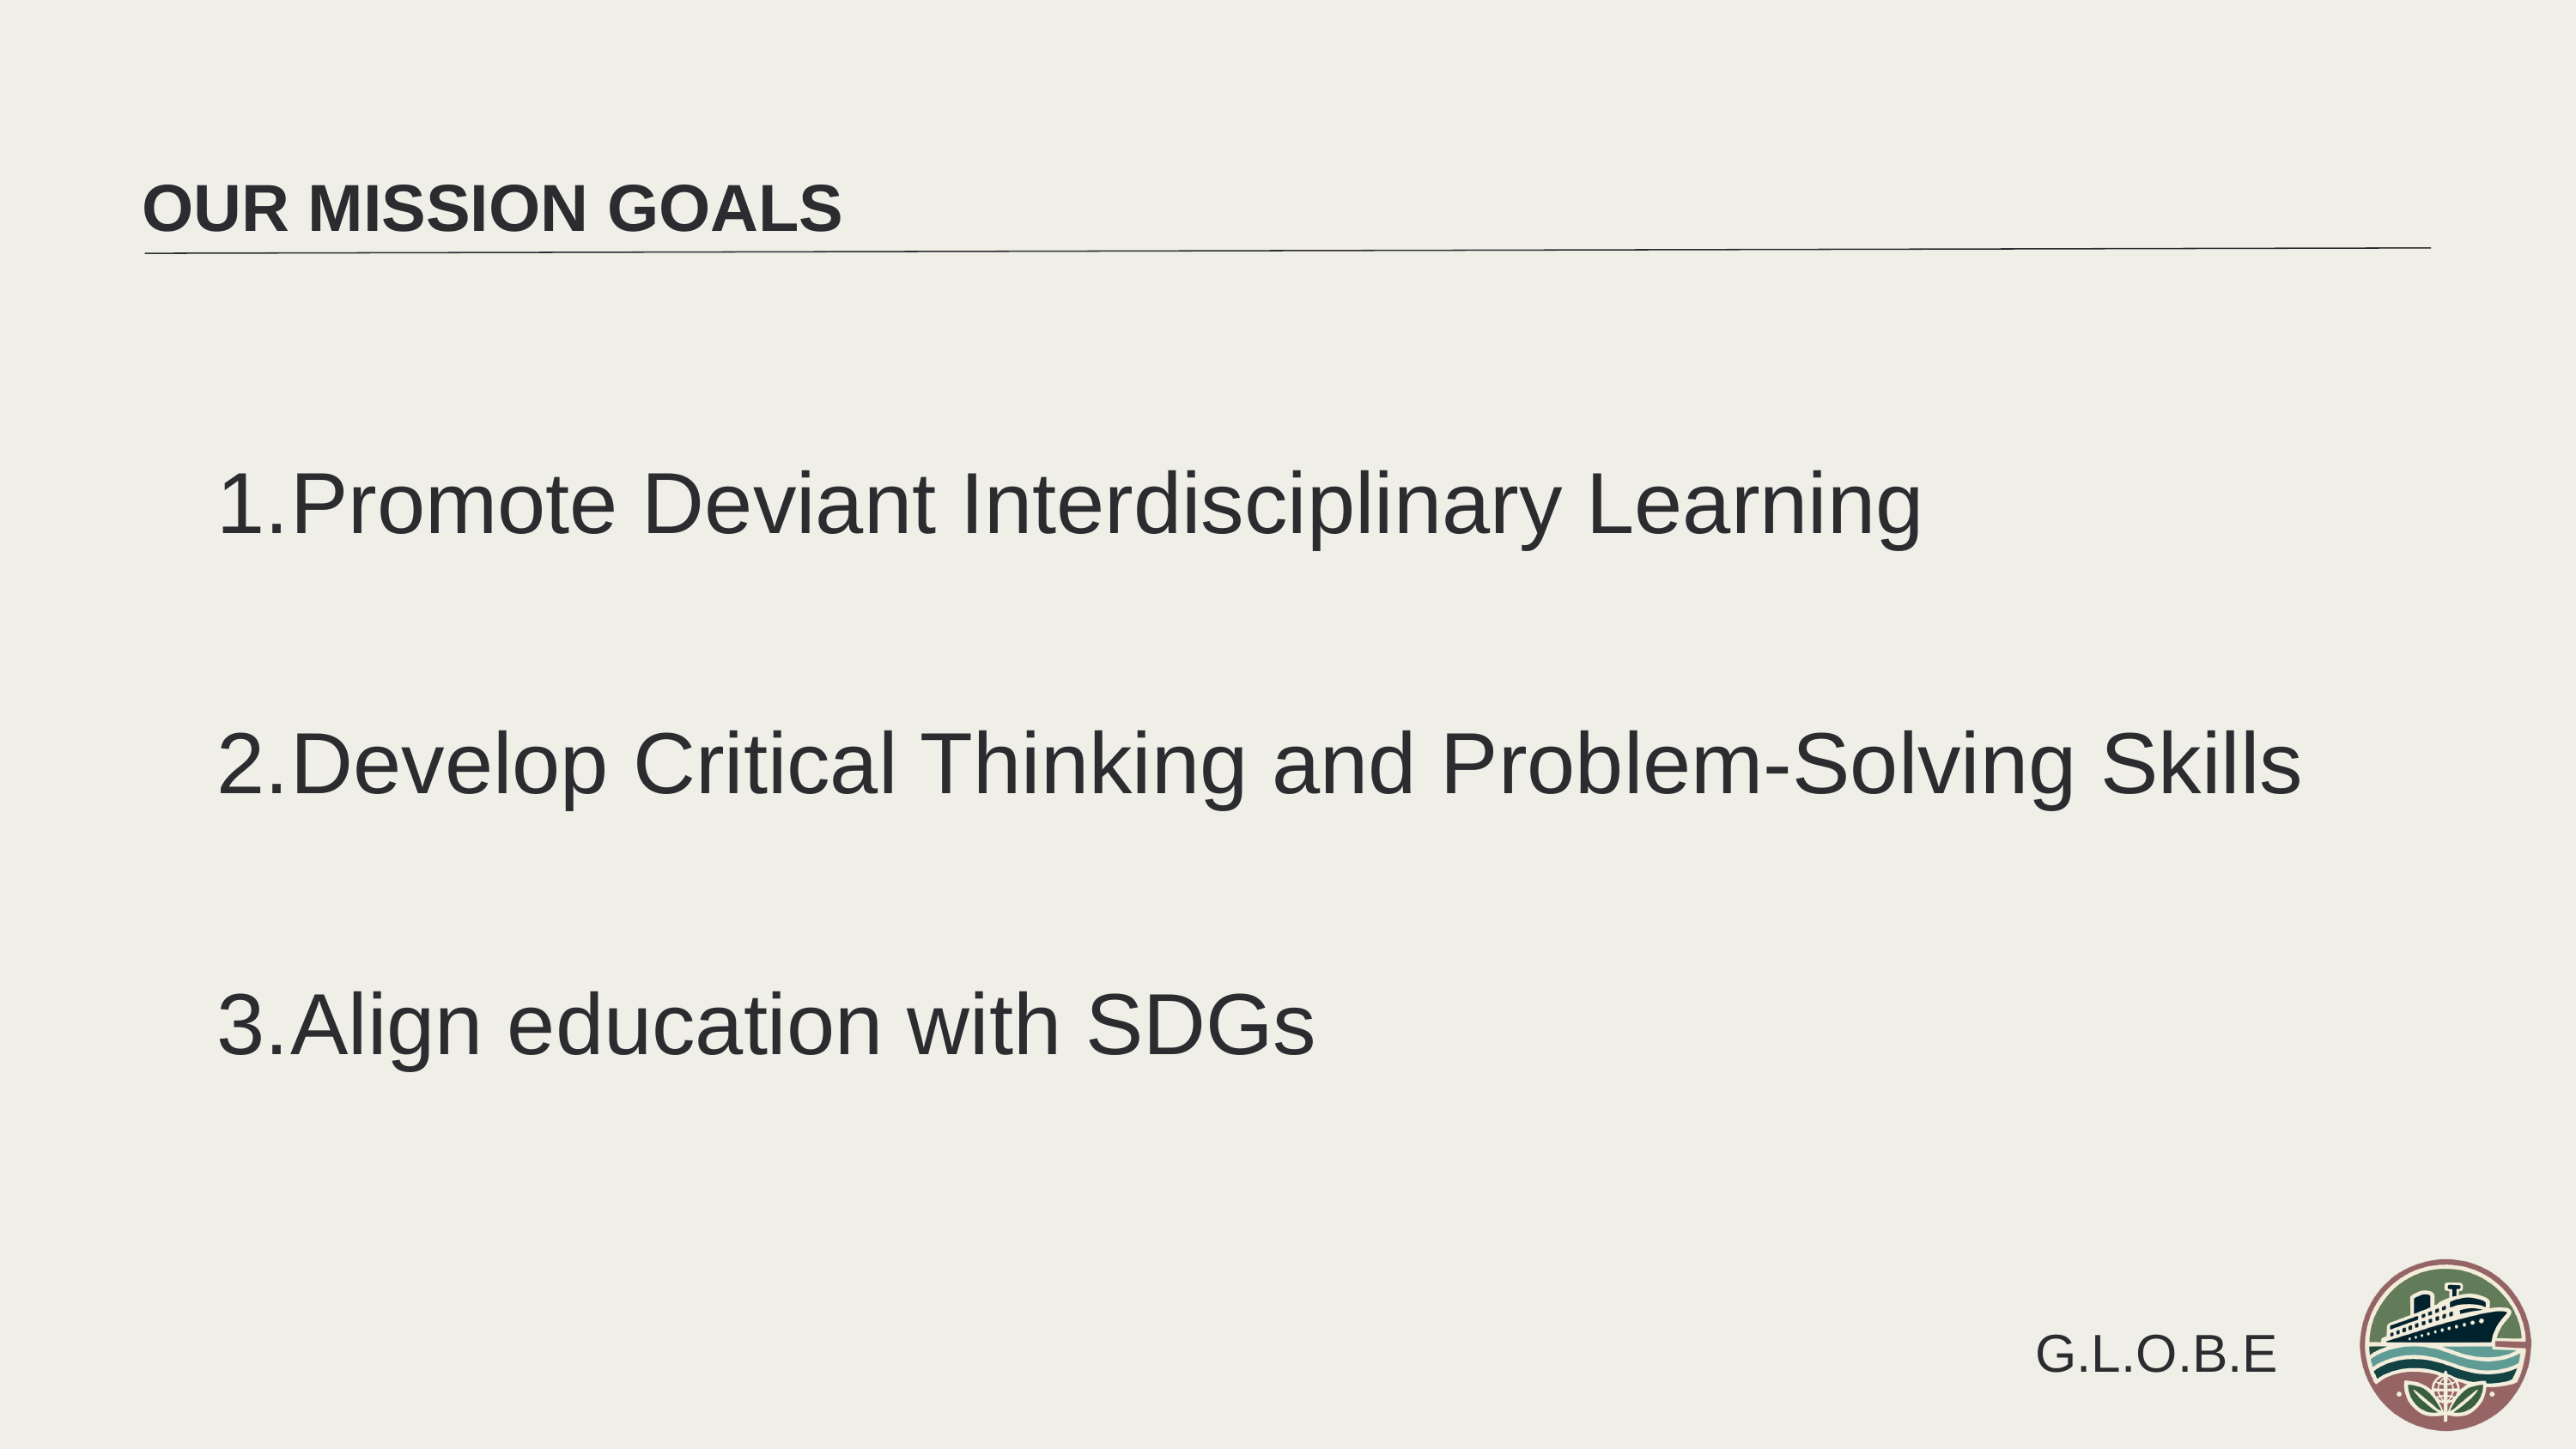

OUR MISSION GOALS
Promote Deviant Interdisciplinary Learning
Develop Critical Thinking and Problem-Solving Skills
Align education with SDGs

G.L.O.B.E